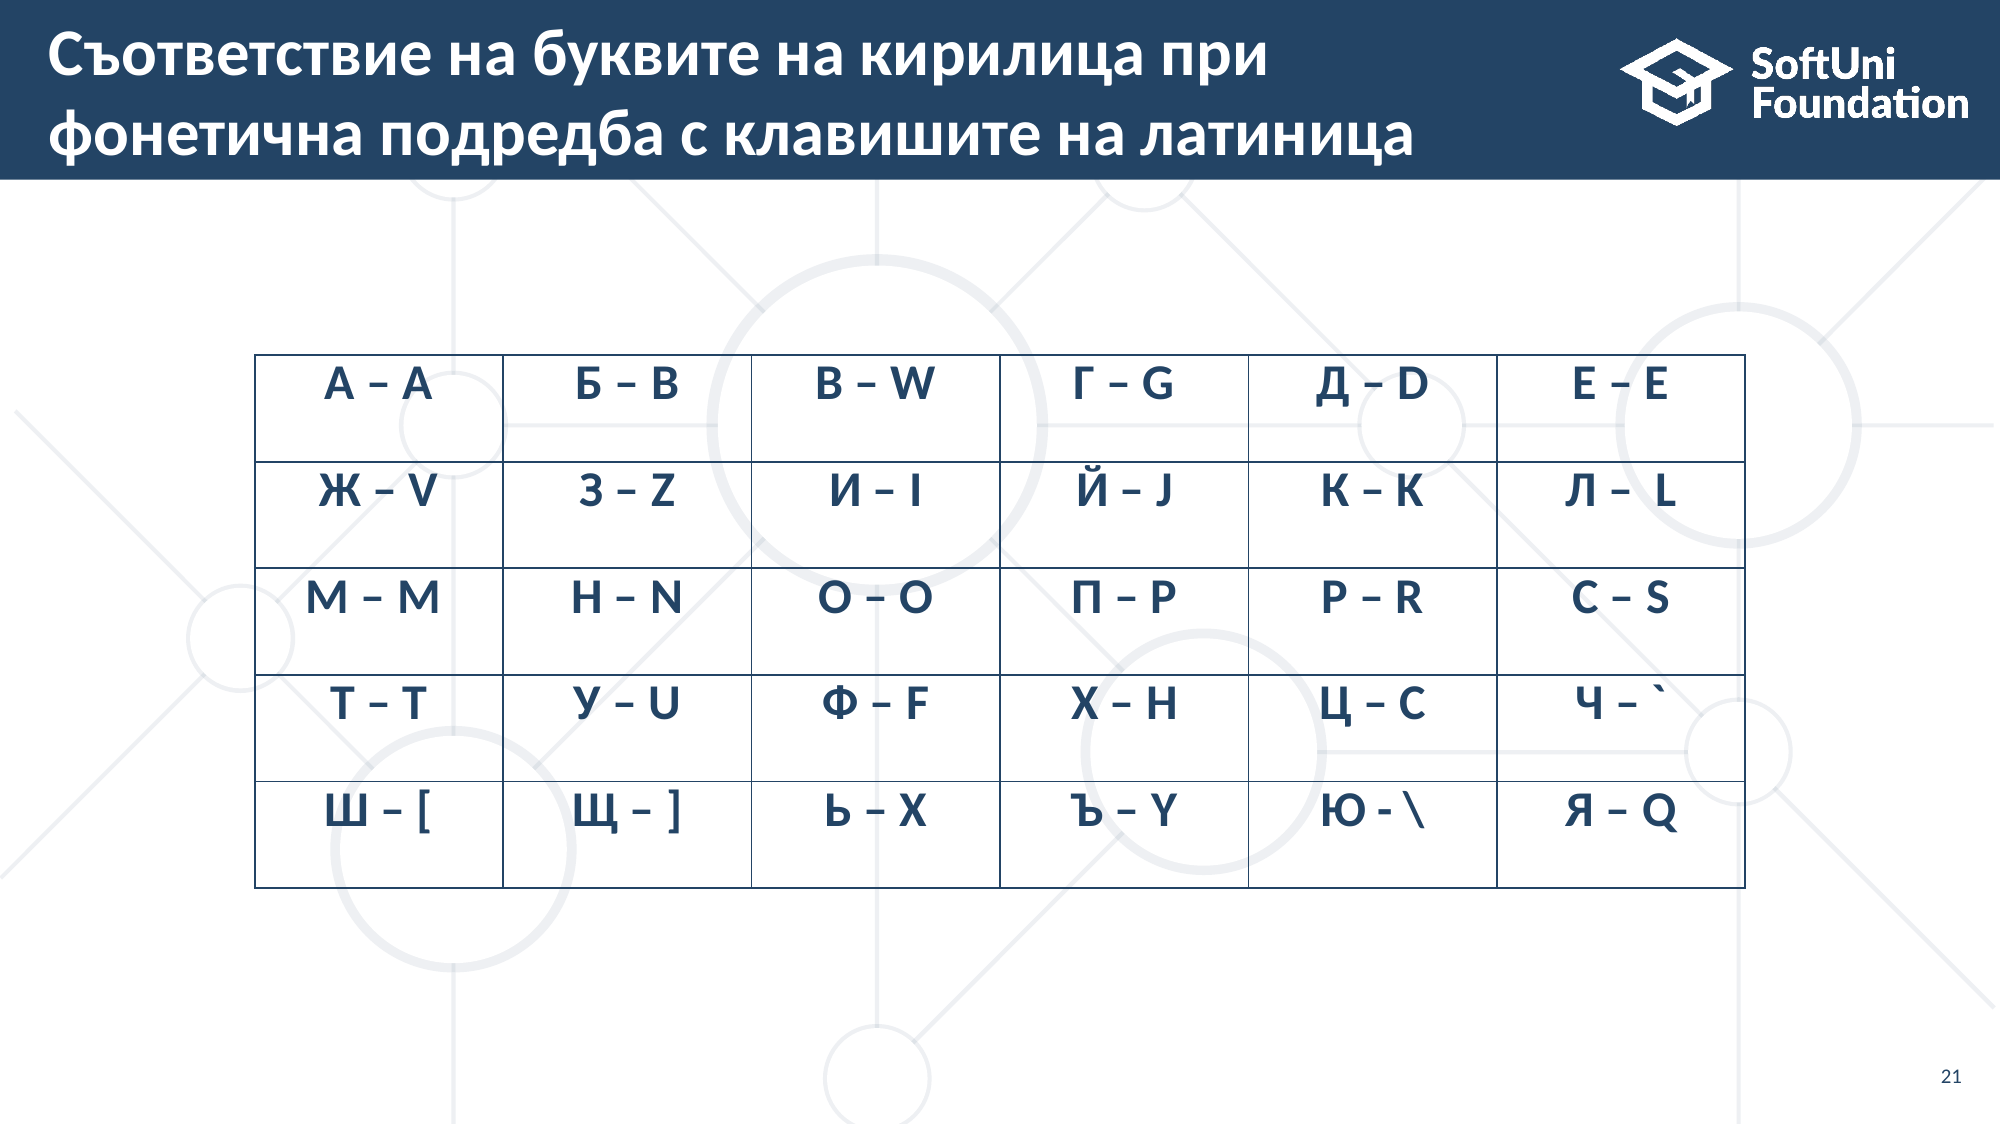

# Съответствие на буквите на кирилица при фонетична подредба с клавишите на латиница
| А – A | Б – B | В – W | Г – G | Д – D | Е – E |
| --- | --- | --- | --- | --- | --- |
| Ж – V | З – Z | И – I | Й – J | К – K | Л – L |
| М – M | Н – N | О – O | П – P | Р – R | С – S |
| Т – T | У – U | Ф – F | Х – H | Ц – C | Ч – ` |
| Ш – [ | Щ – ] | Ь – X | Ъ – Y | Ю - \ | Я – Q |
21